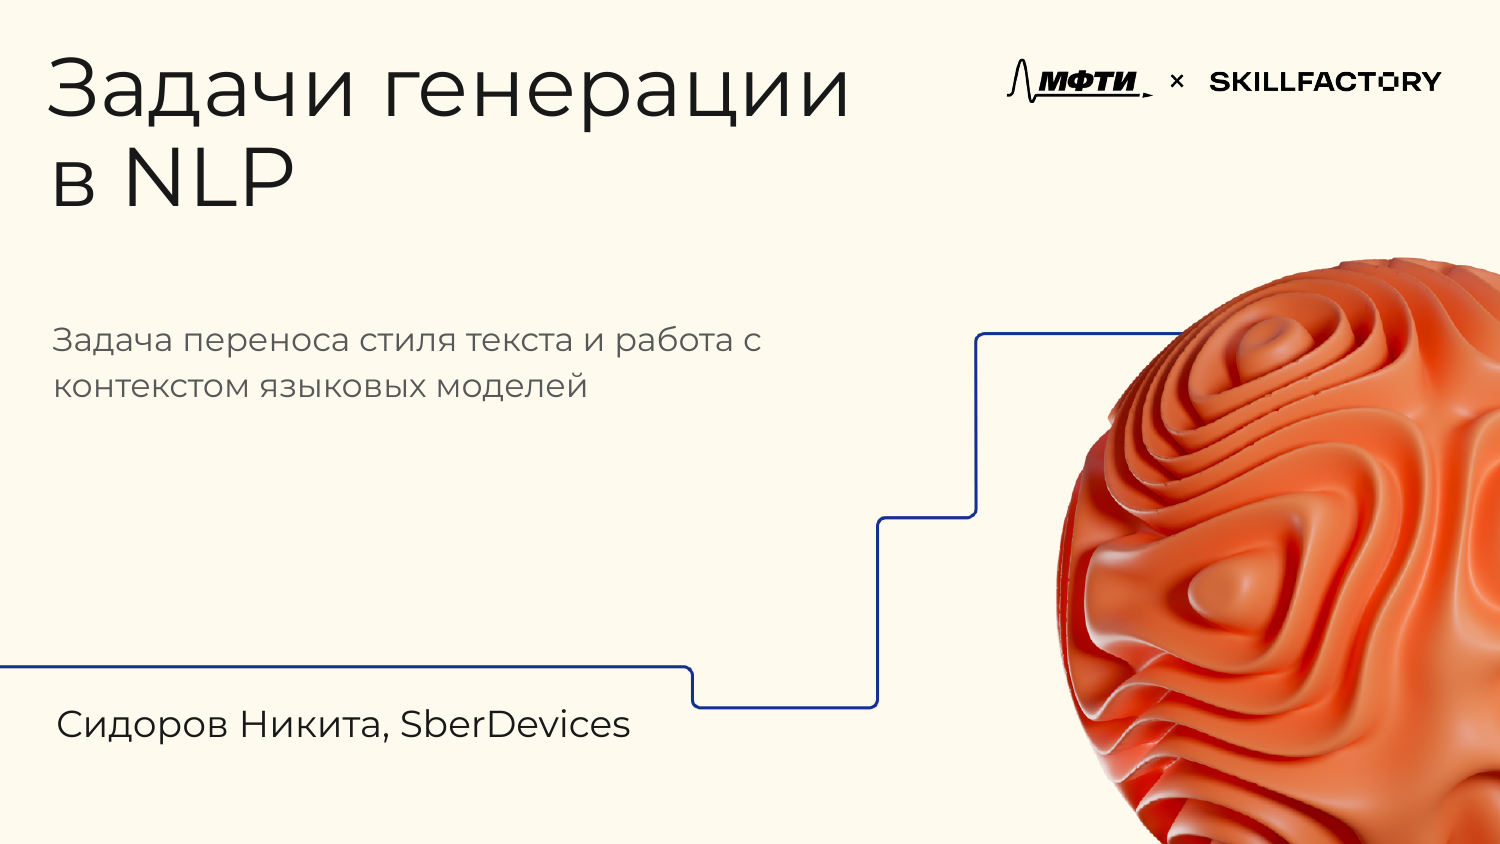

# Задачи генерации в NLP
Задача переноса стиля текста и работа с контекстом языковых моделей
Сидоров Никита, SberDevices